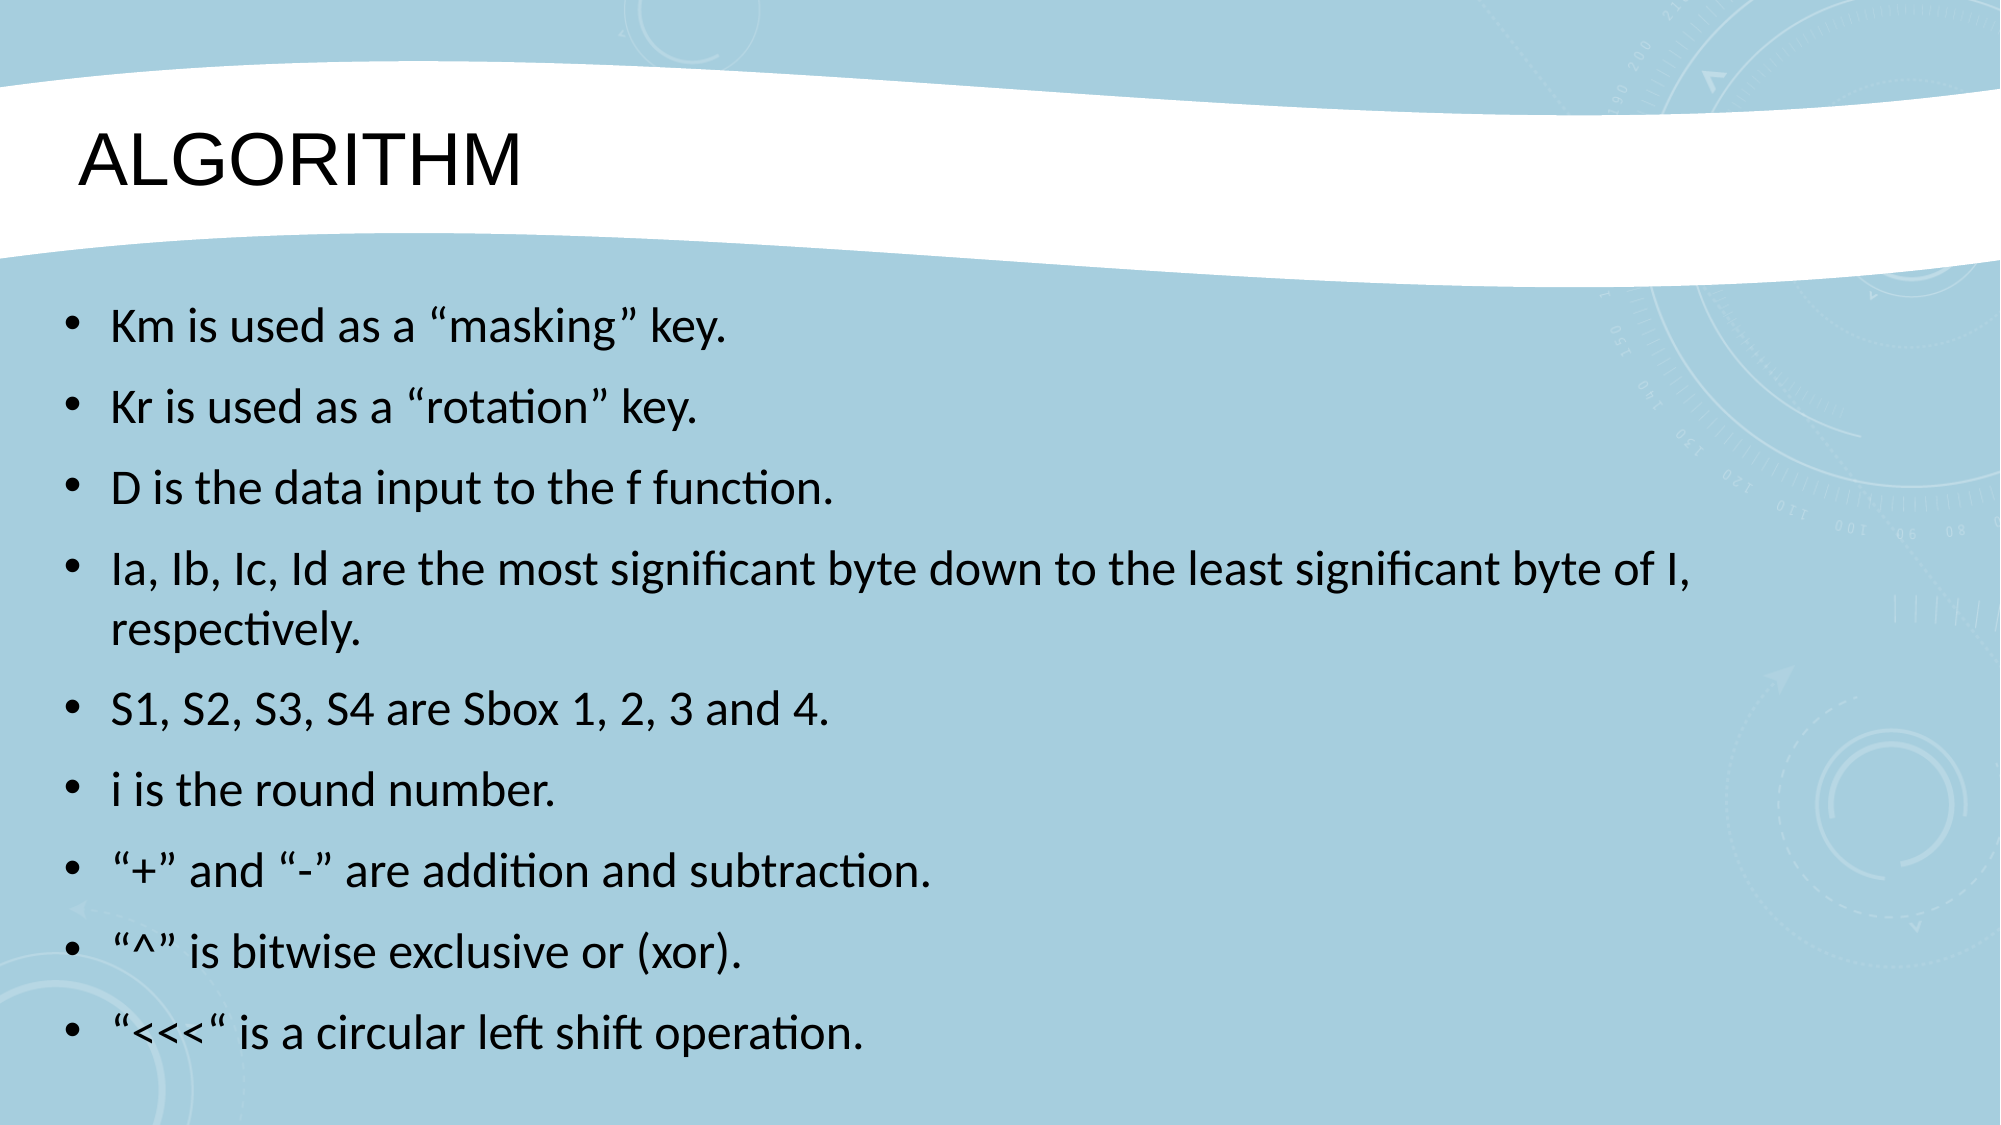

# Algorithm

Km is used as a “masking” key.
Kr is used as a “rotation” key.
D is the data input to the f function.
Ia, Ib, Ic, Id are the most significant byte down to the least significant byte of I, respectively.
S1, S2, S3, S4 are Sbox 1, 2, 3 and 4.
i is the round number.
“+” and “-” are addition and subtraction.
“^” is bitwise exclusive or (xor).
“<<<“ is a circular left shift operation.